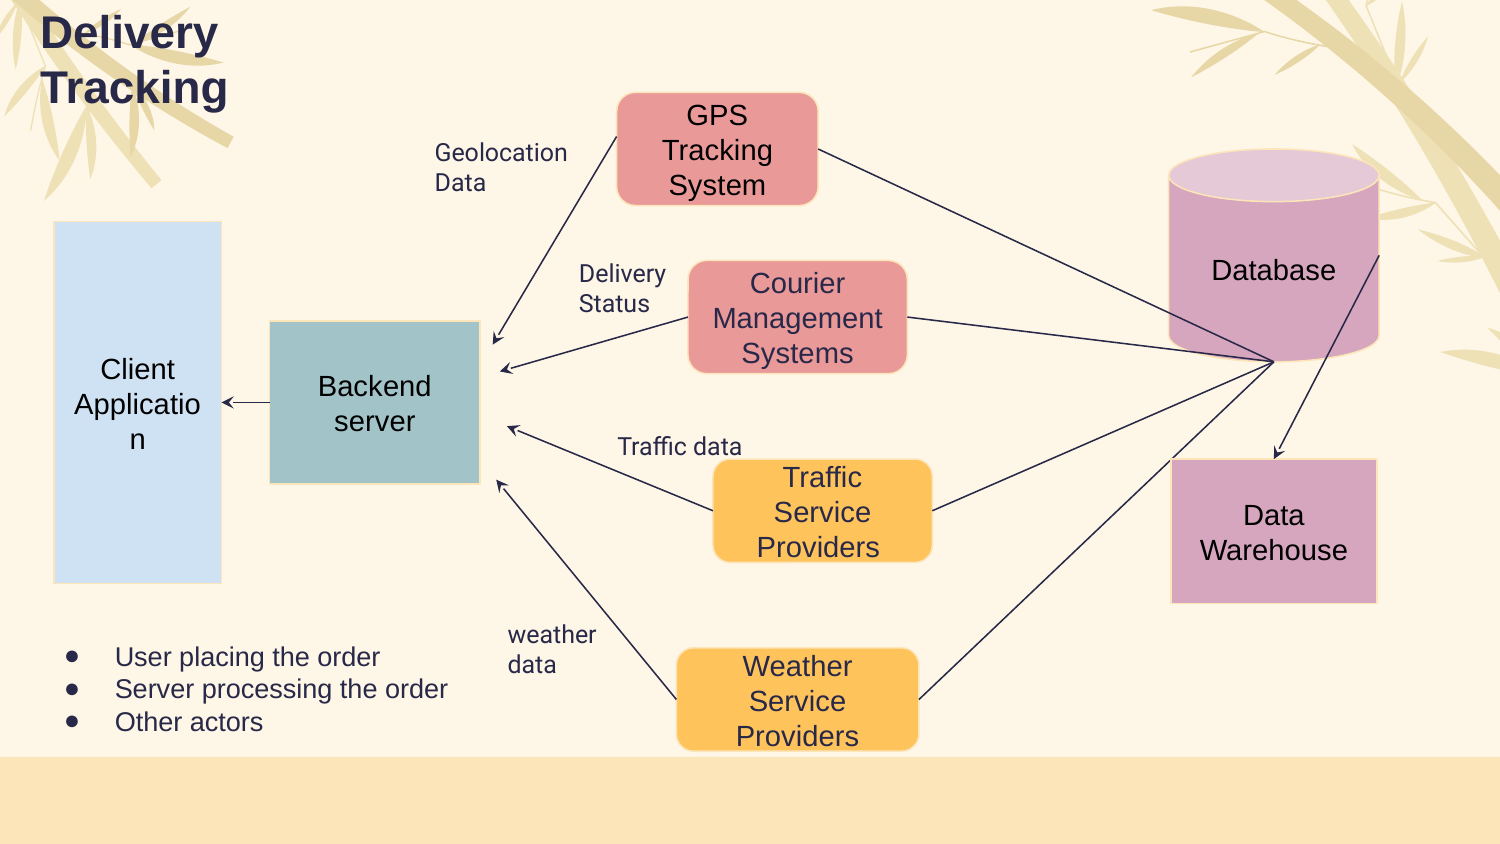

Delivery Tracking
GPS Tracking System
Geolocation
Data
Database
Client
Application
Delivery Status
Courier Management Systems
Backend server
Traffic data
Traffic Service Providers
Data
Warehouse
weather data
User placing the order
Server processing the order
Other actors

Weather Service Providers